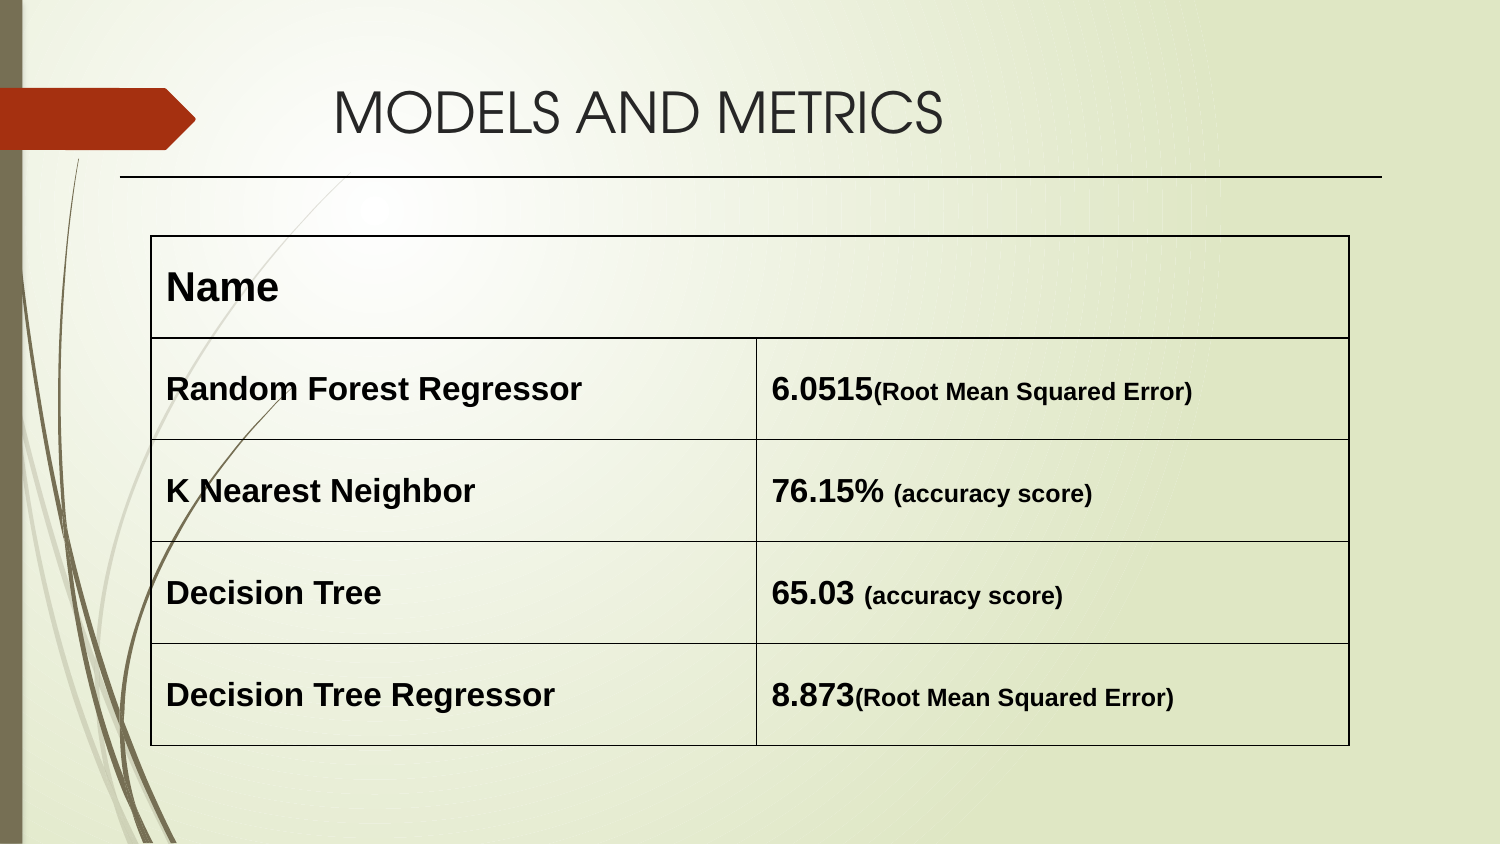

# MODELS AND METRICS

| Name |  |
| --- | --- |
| Random Forest Regressor | 6.0515(Root Mean Squared Error) |
| K Nearest Neighbor | 76.15% (accuracy score) |
| Decision Tree | 65.03 (accuracy score) |
| Decision Tree Regressor | 8.873(Root Mean Squared Error) |